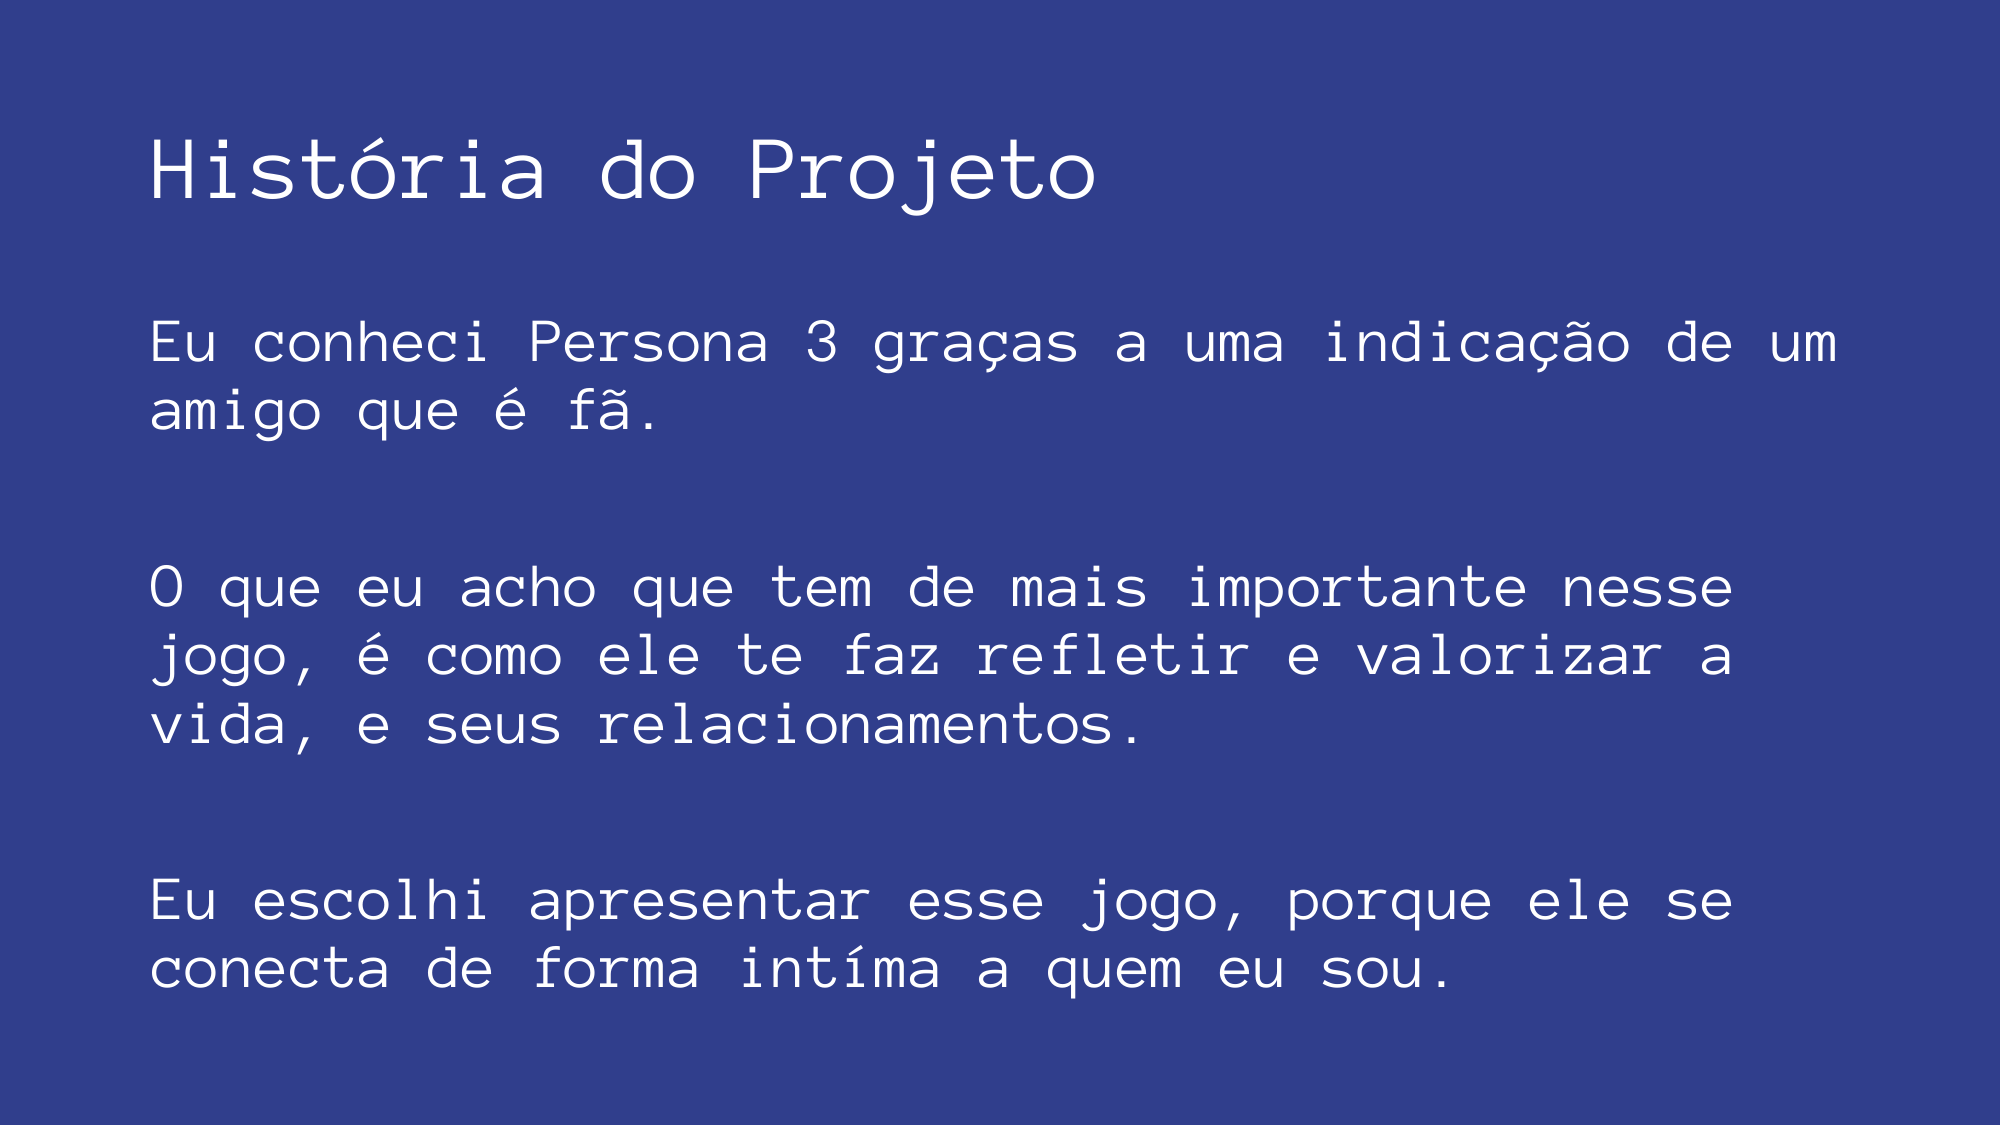

# História do Projeto
Eu conheci Persona 3 graças a uma indicação de um amigo que é fã.

O que eu acho que tem de mais importante nesse jogo, é como ele te faz refletir e valorizar a vida, e seus relacionamentos.

Eu escolhi apresentar esse jogo, porque ele se conecta de forma intíma a quem eu sou.